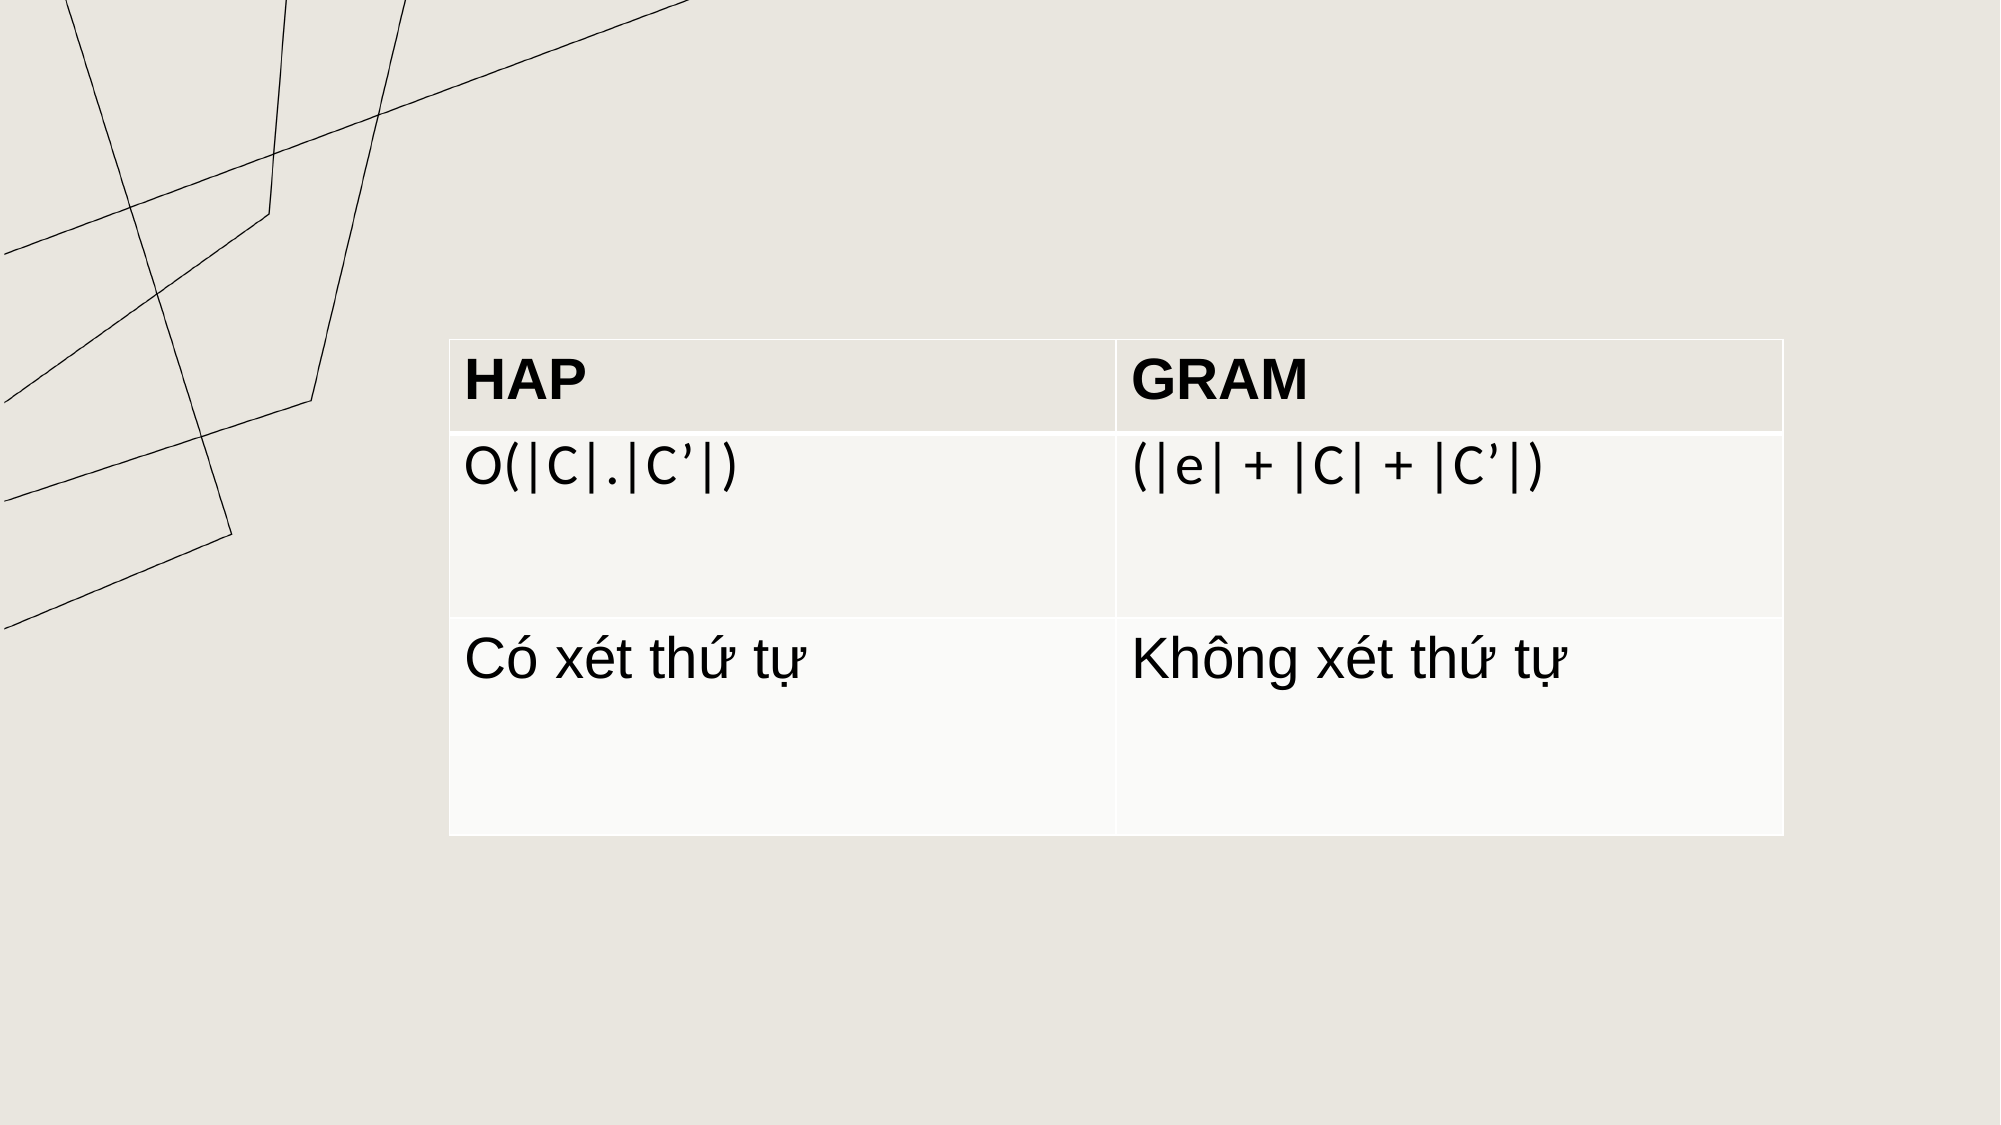

| HAP | GRAM |
| --- | --- |
| O(|C|.|C’|) | (|e| + |C| + |C’|) |
| Có xét thứ tự | Không xét thứ tự |